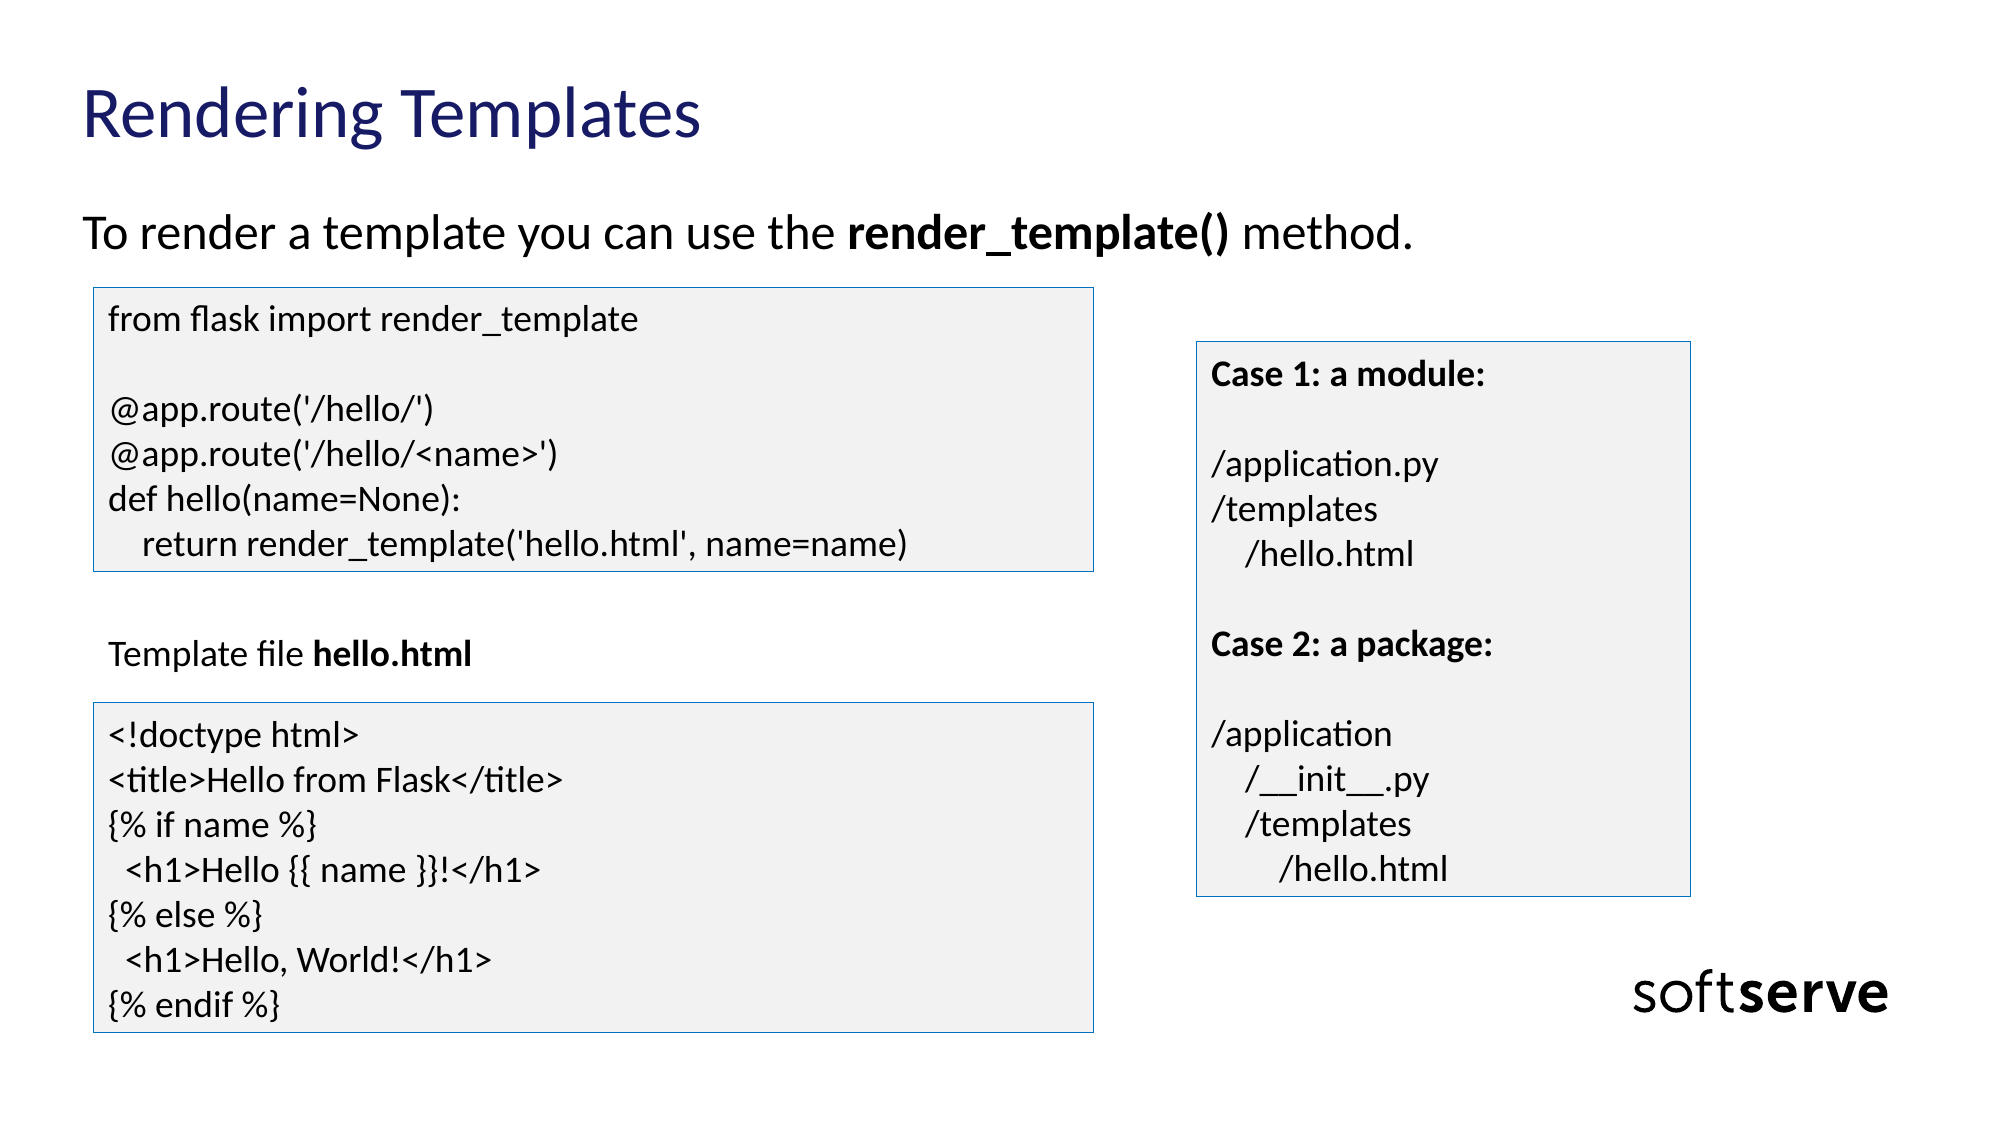

# Rendering Templates
To render a template you can use the render_template() method.
from flask import render_template

@app.route('/hello/')
@app.route('/hello/<name>')
def hello(name=None):
    return render_template('hello.html', name=name)
Case 1: a module:

/application.py
/templates
    /hello.html

Case 2: a package:

/application
    /__init__.py
    /templates
        /hello.html
Template file hello.html
<!doctype html>
<title>Hello from Flask</title>
{% if name %}
  <h1>Hello {{ name }}!</h1>
{% else %}
  <h1>Hello, World!</h1>
{% endif %}